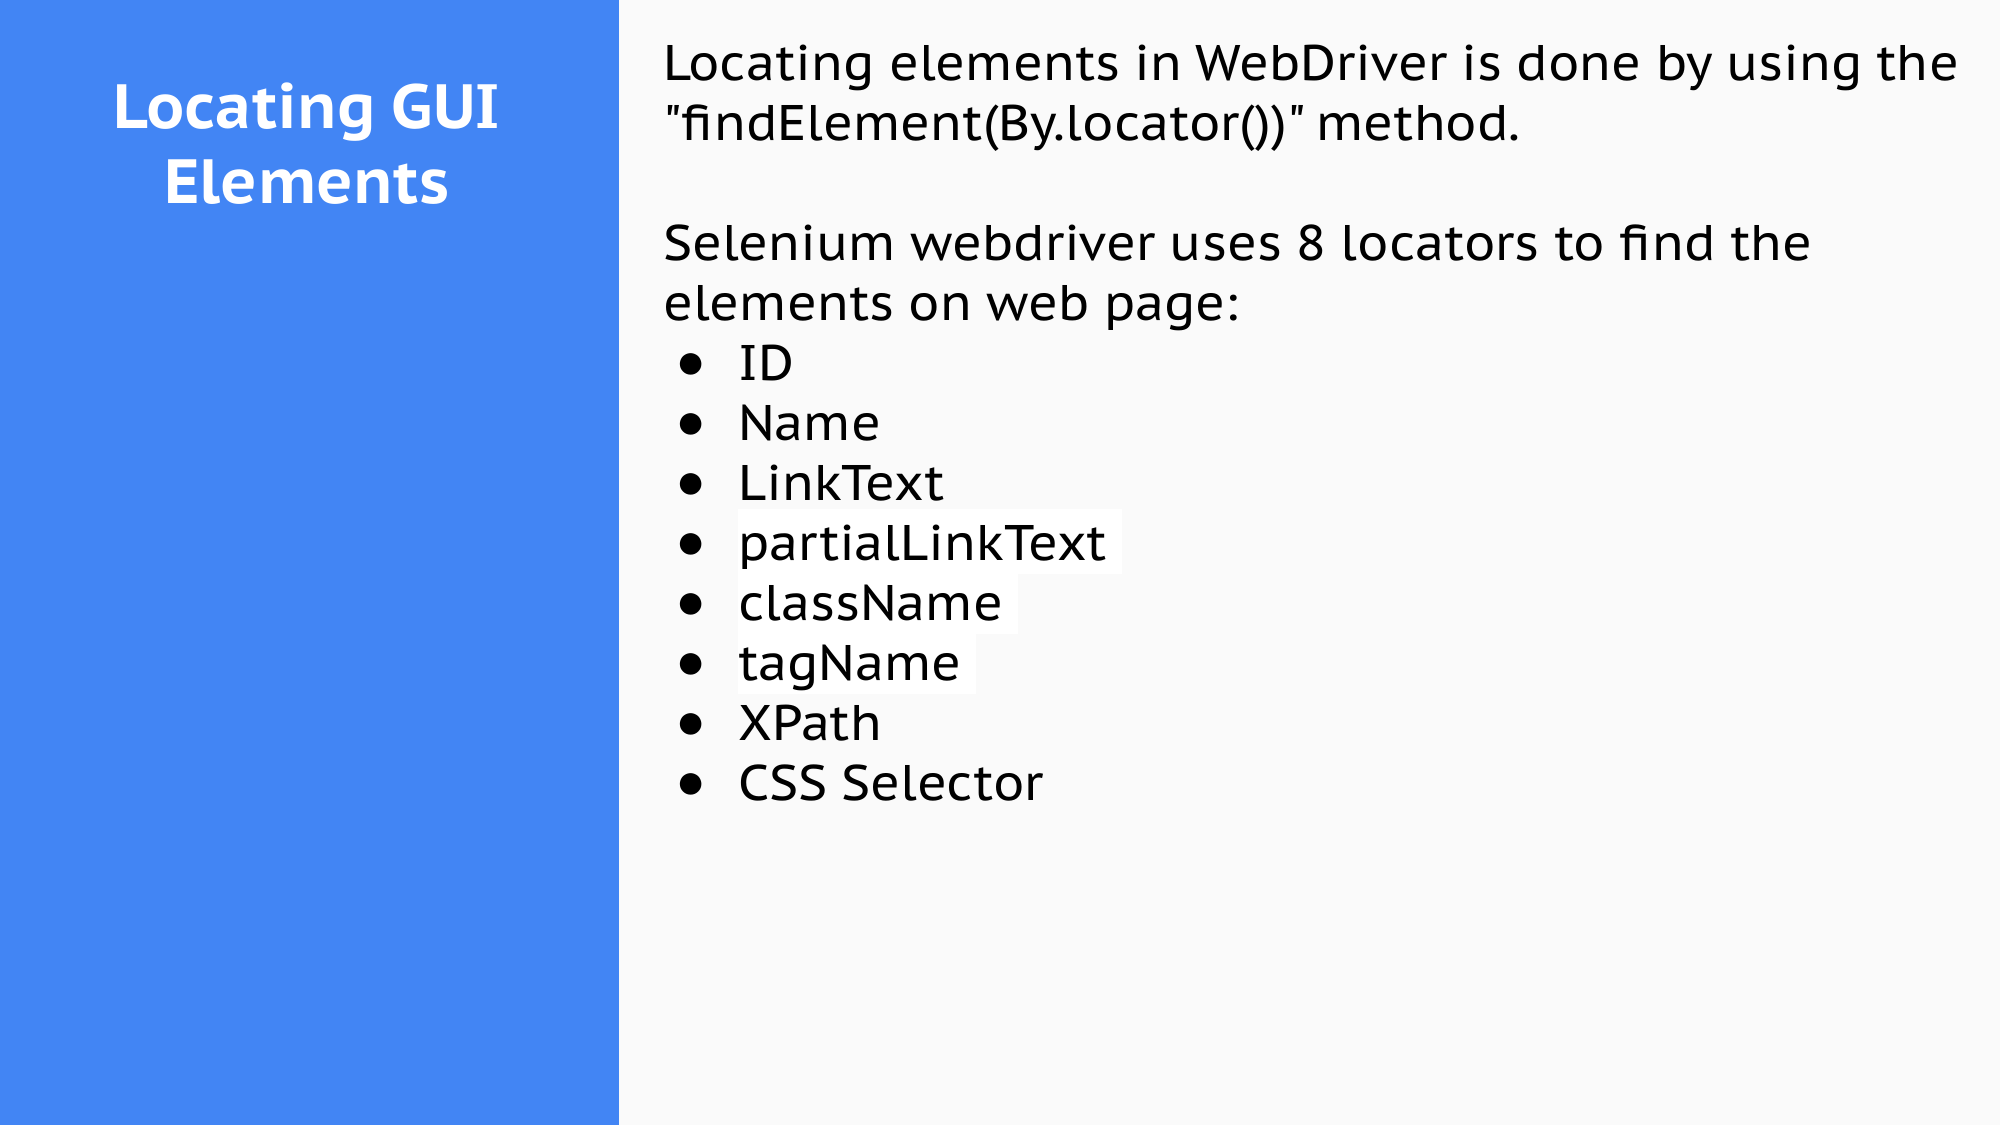

# Locating GUI Elements
Locating elements in WebDriver is done by using the "findElement(By.locator())" method.

Selenium webdriver uses 8 locators to find the elements on web page:
ID
Name
LinkText
partialLinkText
className
tagName
XPath
CSS Selector